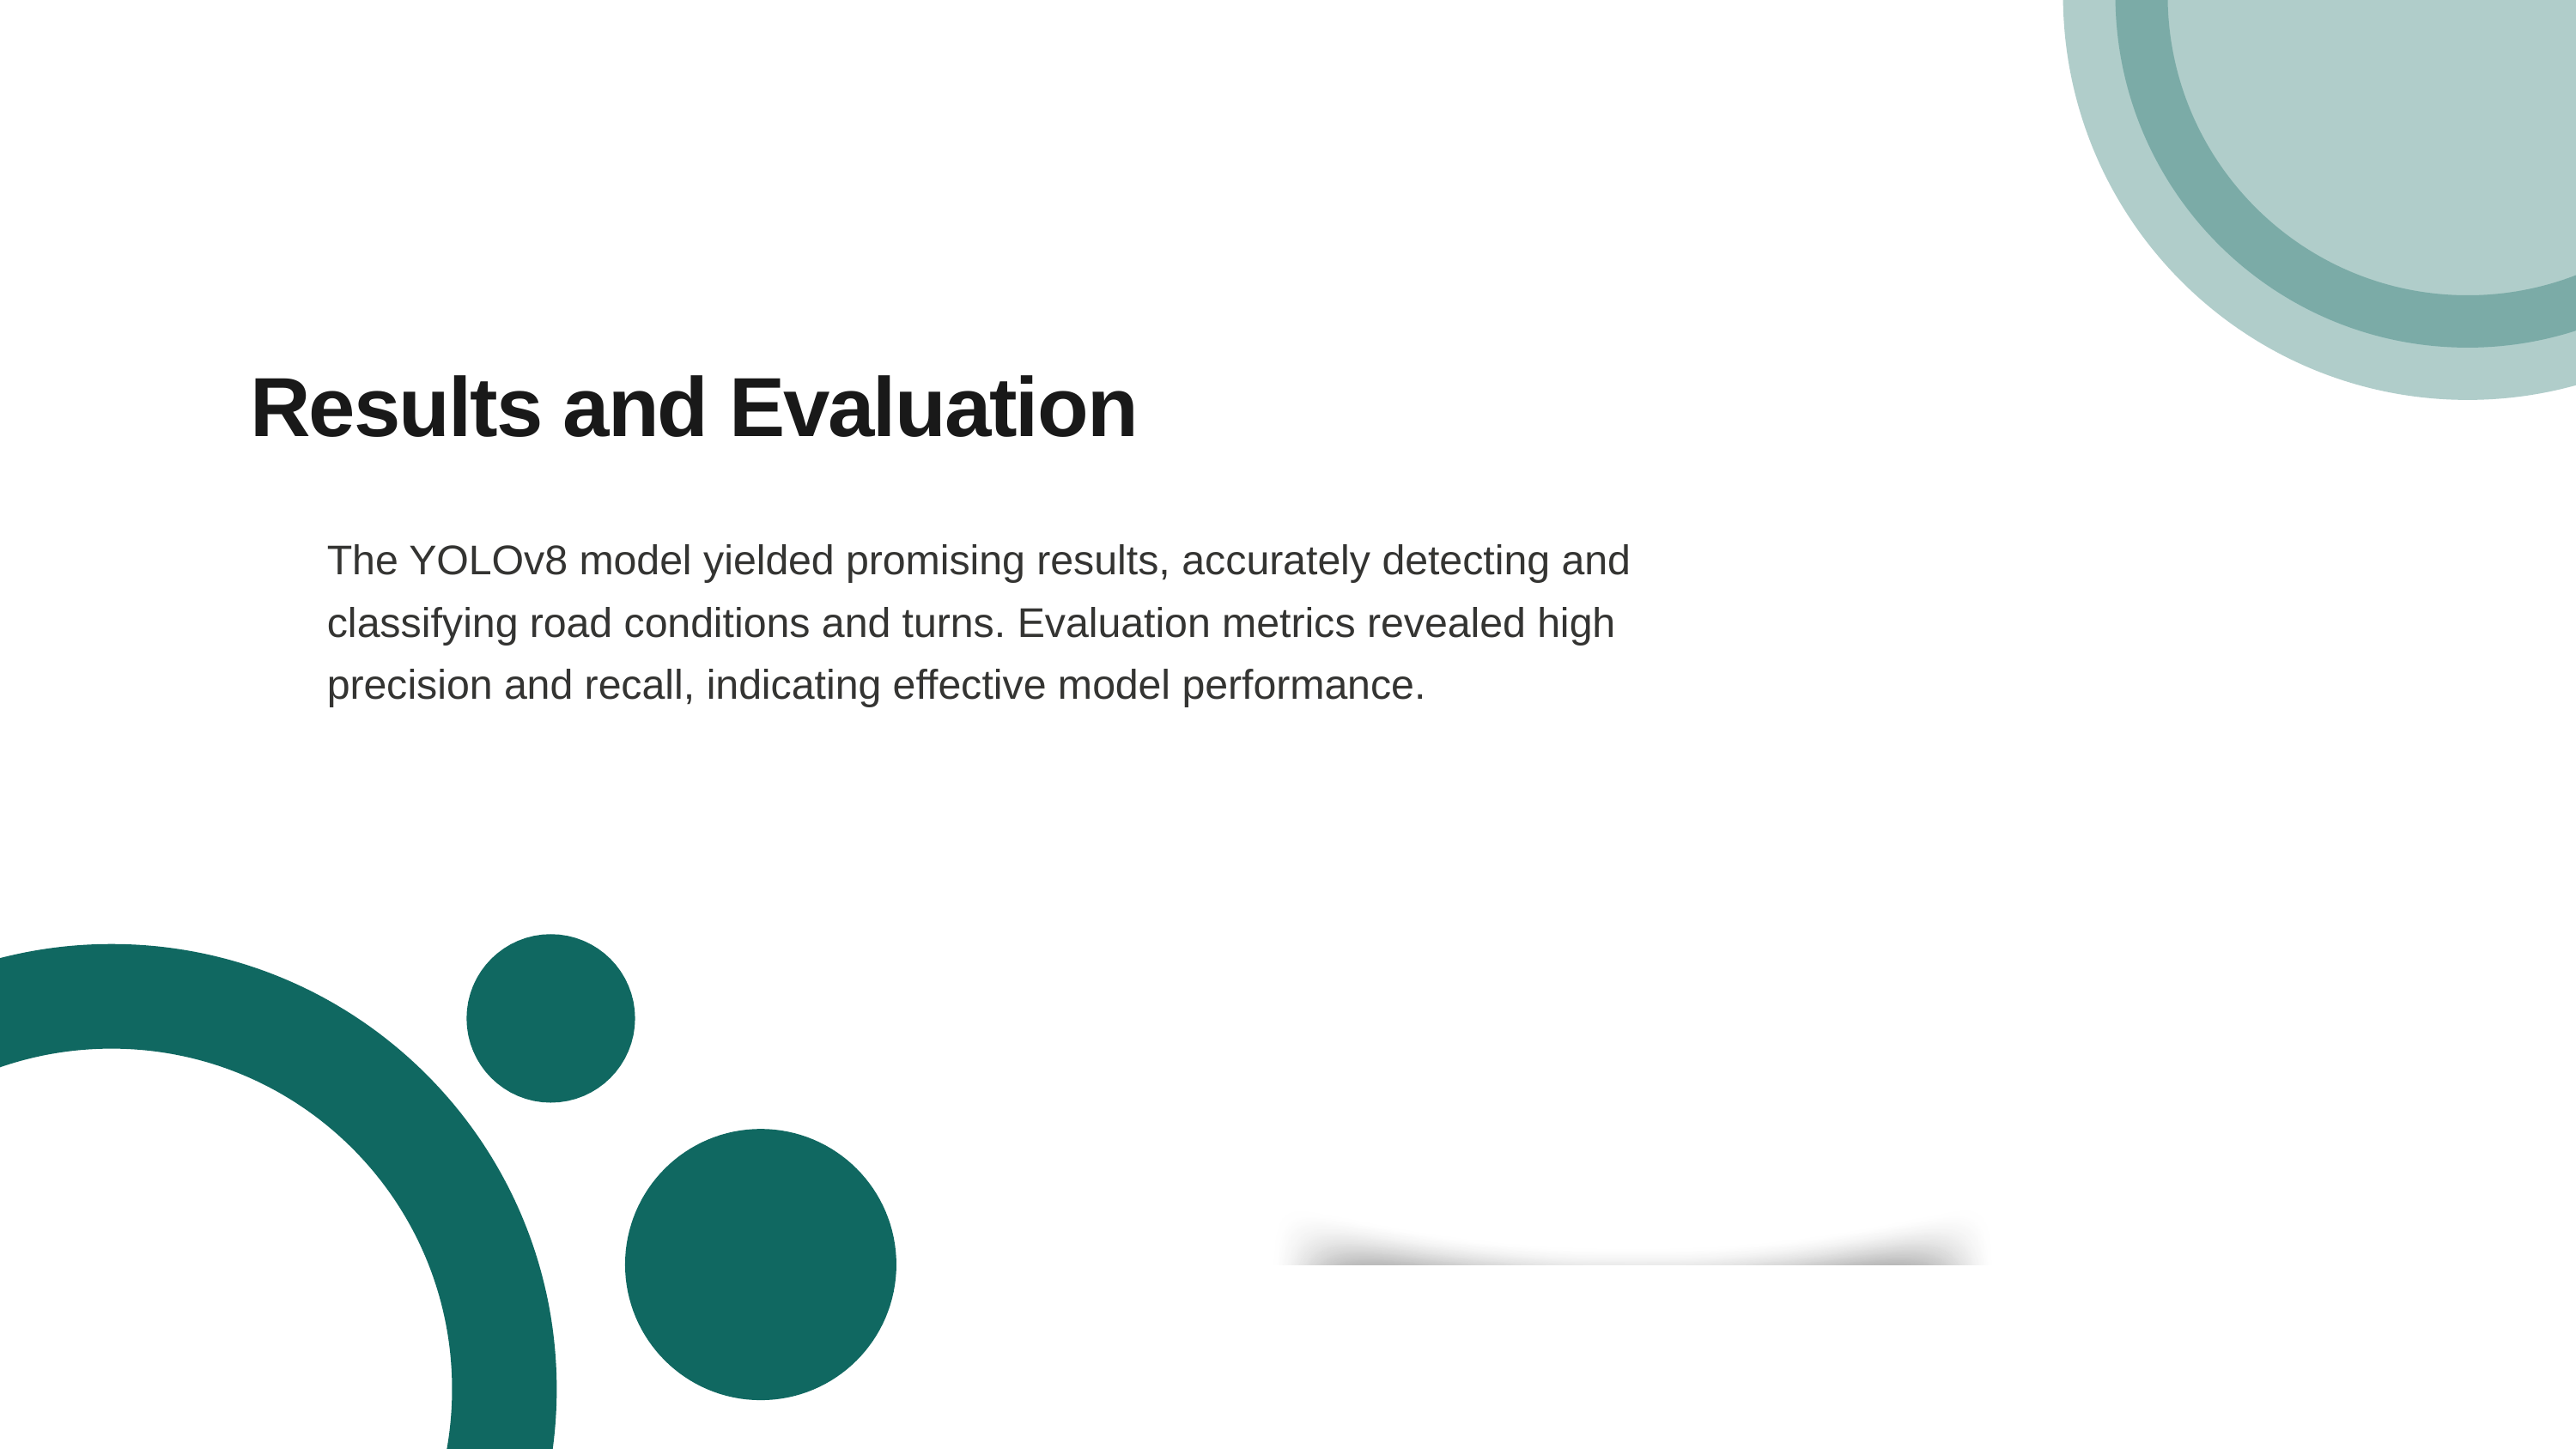

Results and Evaluation
The YOLOv8 model yielded promising results, accurately detecting and classifying road conditions and turns. Evaluation metrics revealed high precision and recall, indicating effective model performance.